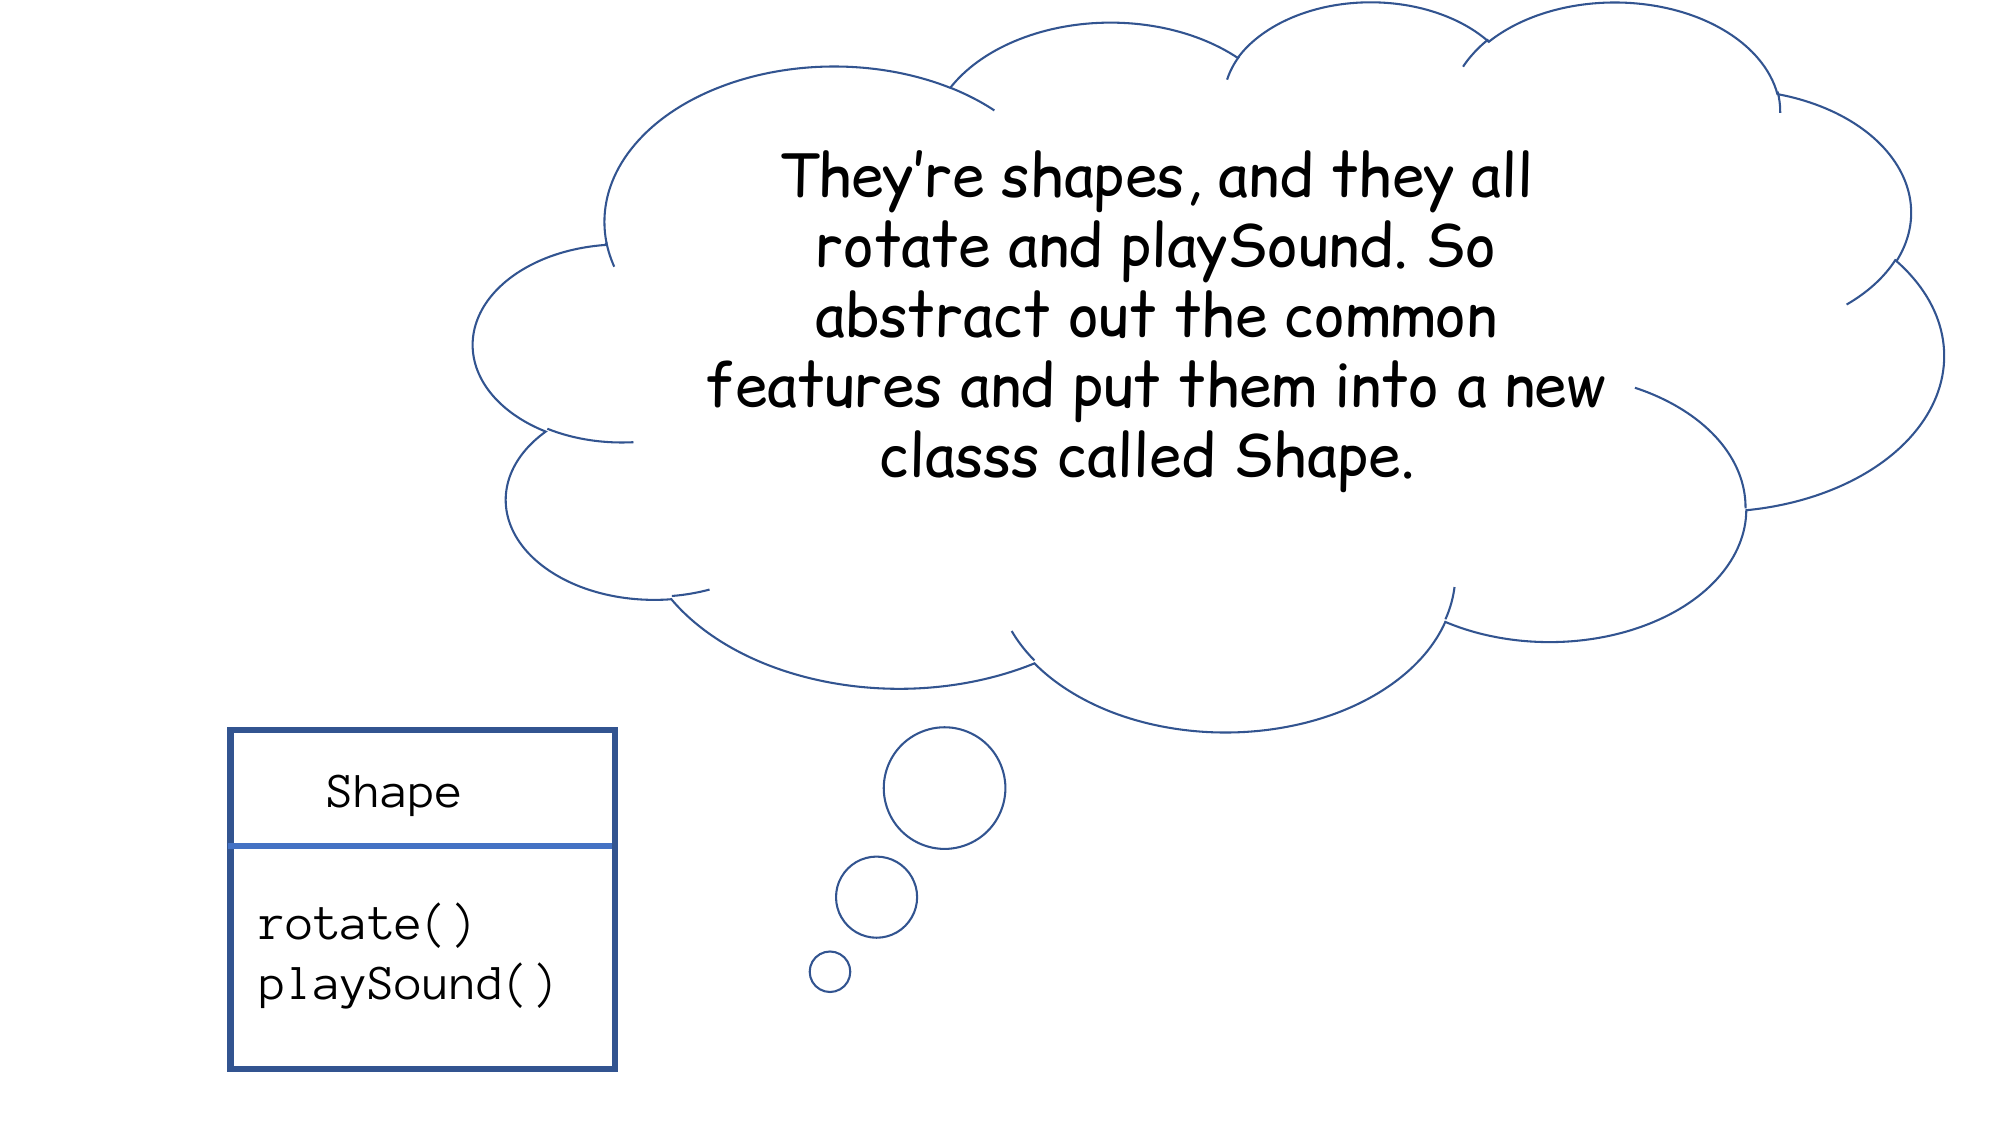

They’re shapes, and they all rotate and playSound. So abstract out the common features and put them into a new classs called Shape.

Shape
rotate()
playSound()